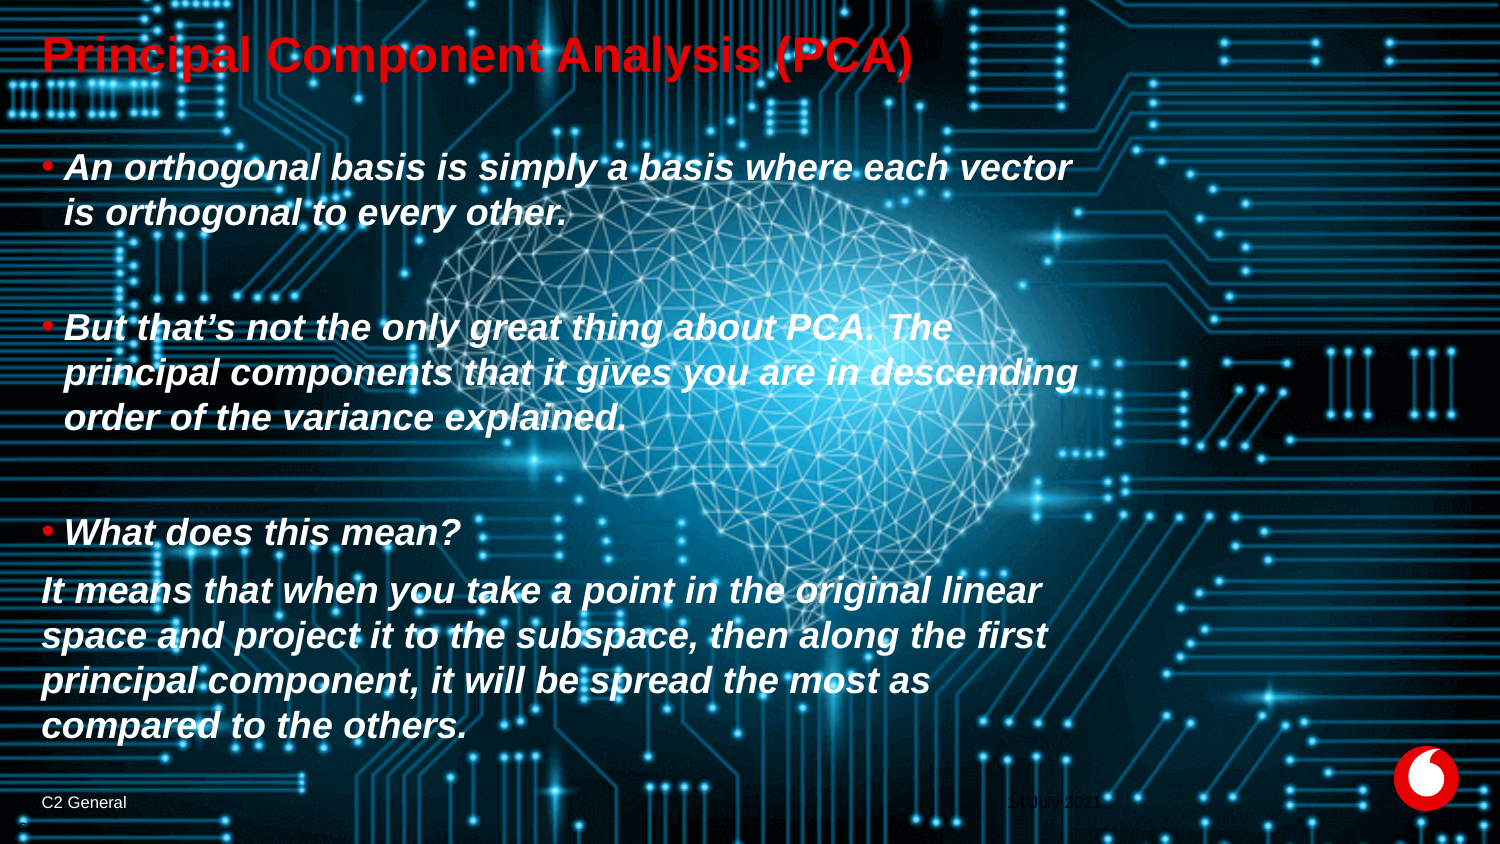

# Principal Component Analysis (PCA)
An orthogonal basis is simply a basis where each vector is orthogonal to every other.

But that’s not the only great thing about PCA. The principal components that it gives you are in descending order of the variance explained.

What does this mean?
It means that when you take a point in the original linear space and project it to the subspace, then along the first principal component, it will be spread the most as compared to the others.
C2 General
14 July 2021
17